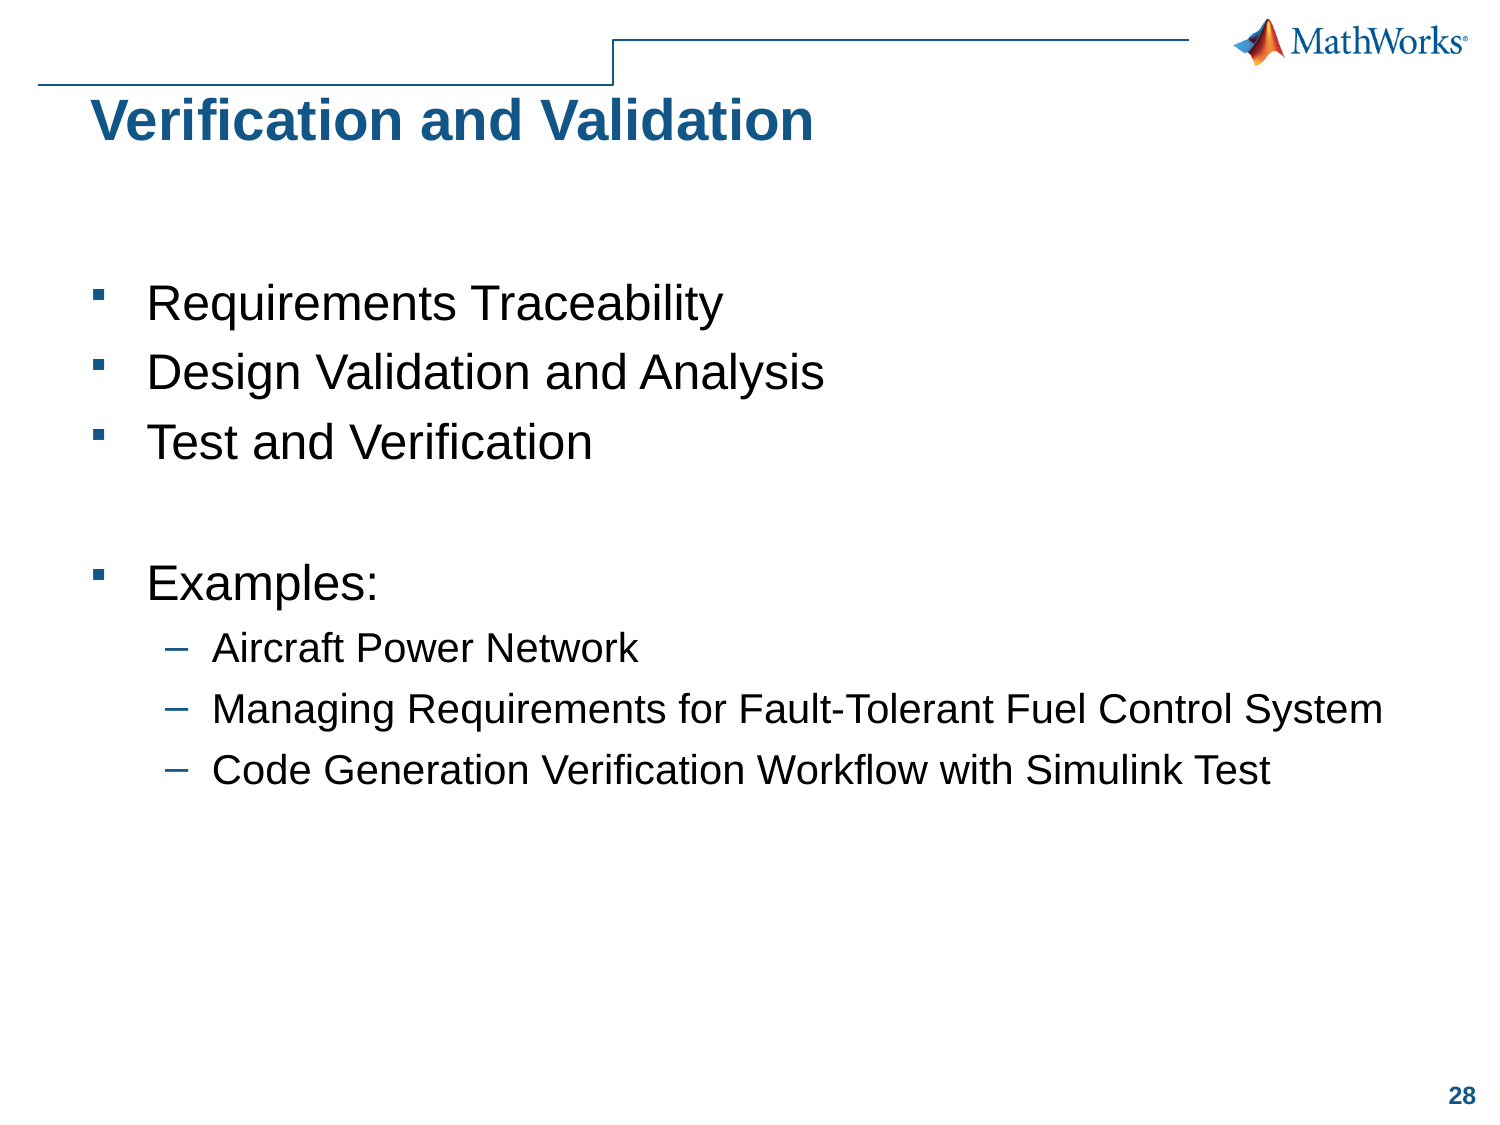

# Verification and Validation
Requirements Traceability
Design Validation and Analysis
Test and Verification

Examples:
Aircraft Power Network
Managing Requirements for Fault-Tolerant Fuel Control System
Code Generation Verification Workflow with Simulink Test